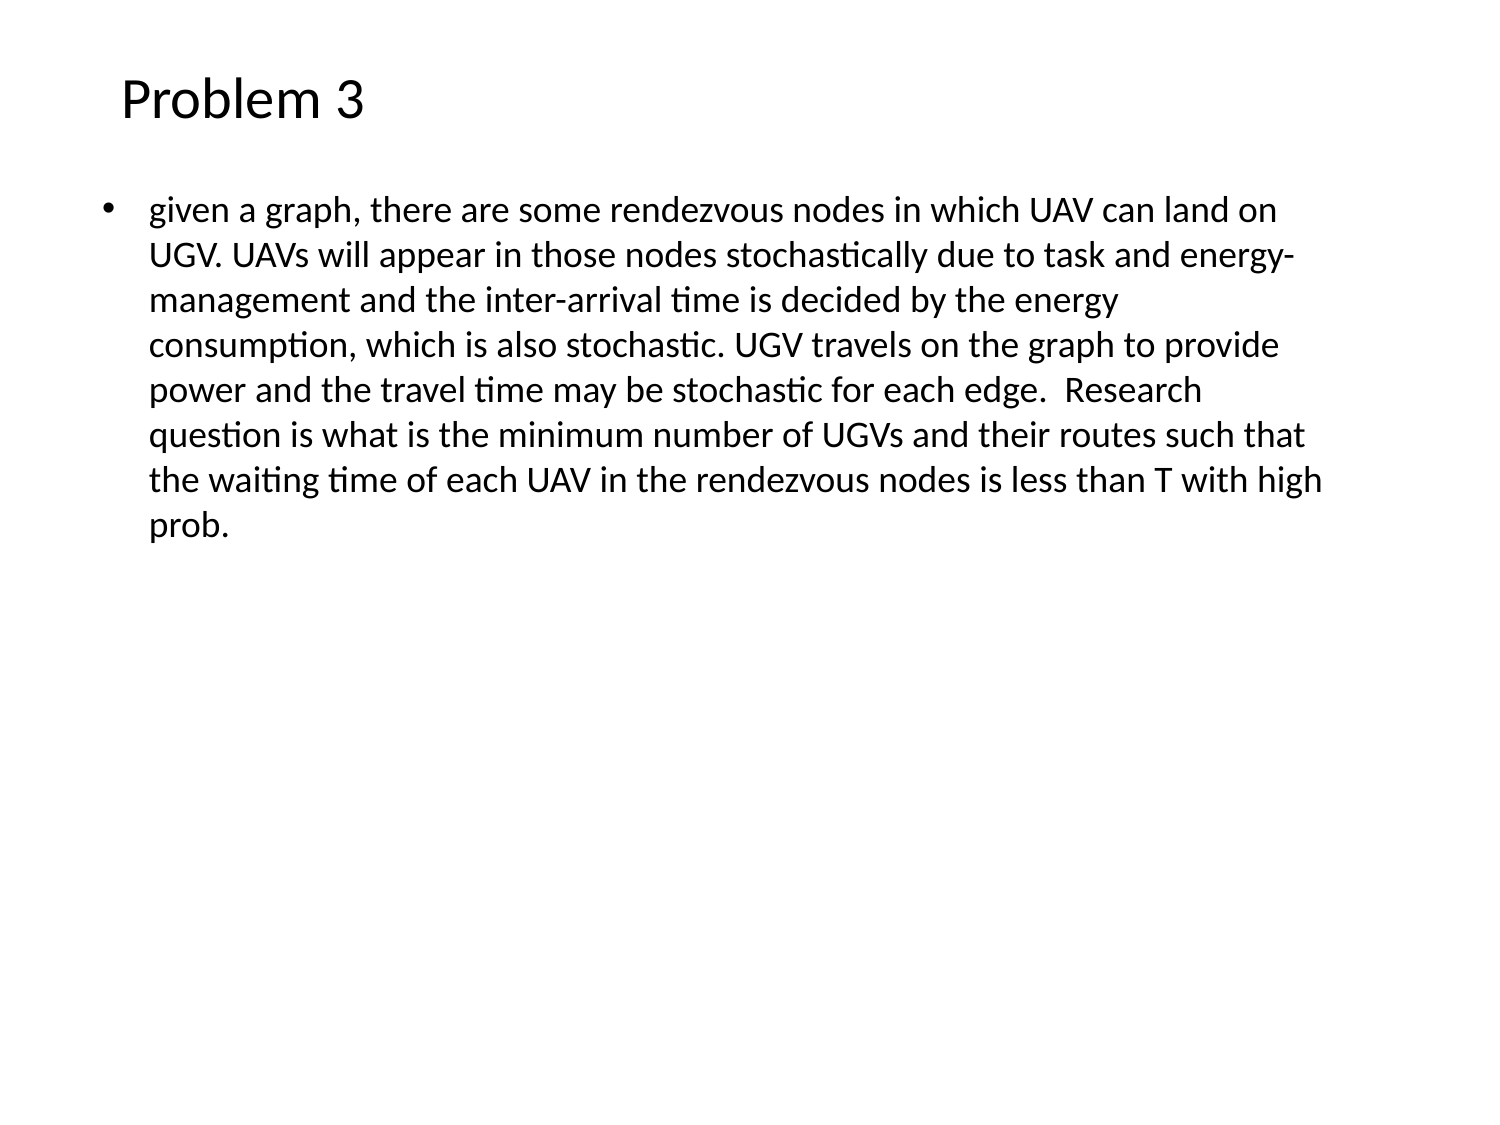

# Problem 3
given a graph, there are some rendezvous nodes in which UAV can land on UGV. UAVs will appear in those nodes stochastically due to task and energy-management and the inter-arrival time is decided by the energy consumption, which is also stochastic. UGV travels on the graph to provide power and the travel time may be stochastic for each edge.  Research question is what is the minimum number of UGVs and their routes such that the waiting time of each UAV in the rendezvous nodes is less than T with high prob.